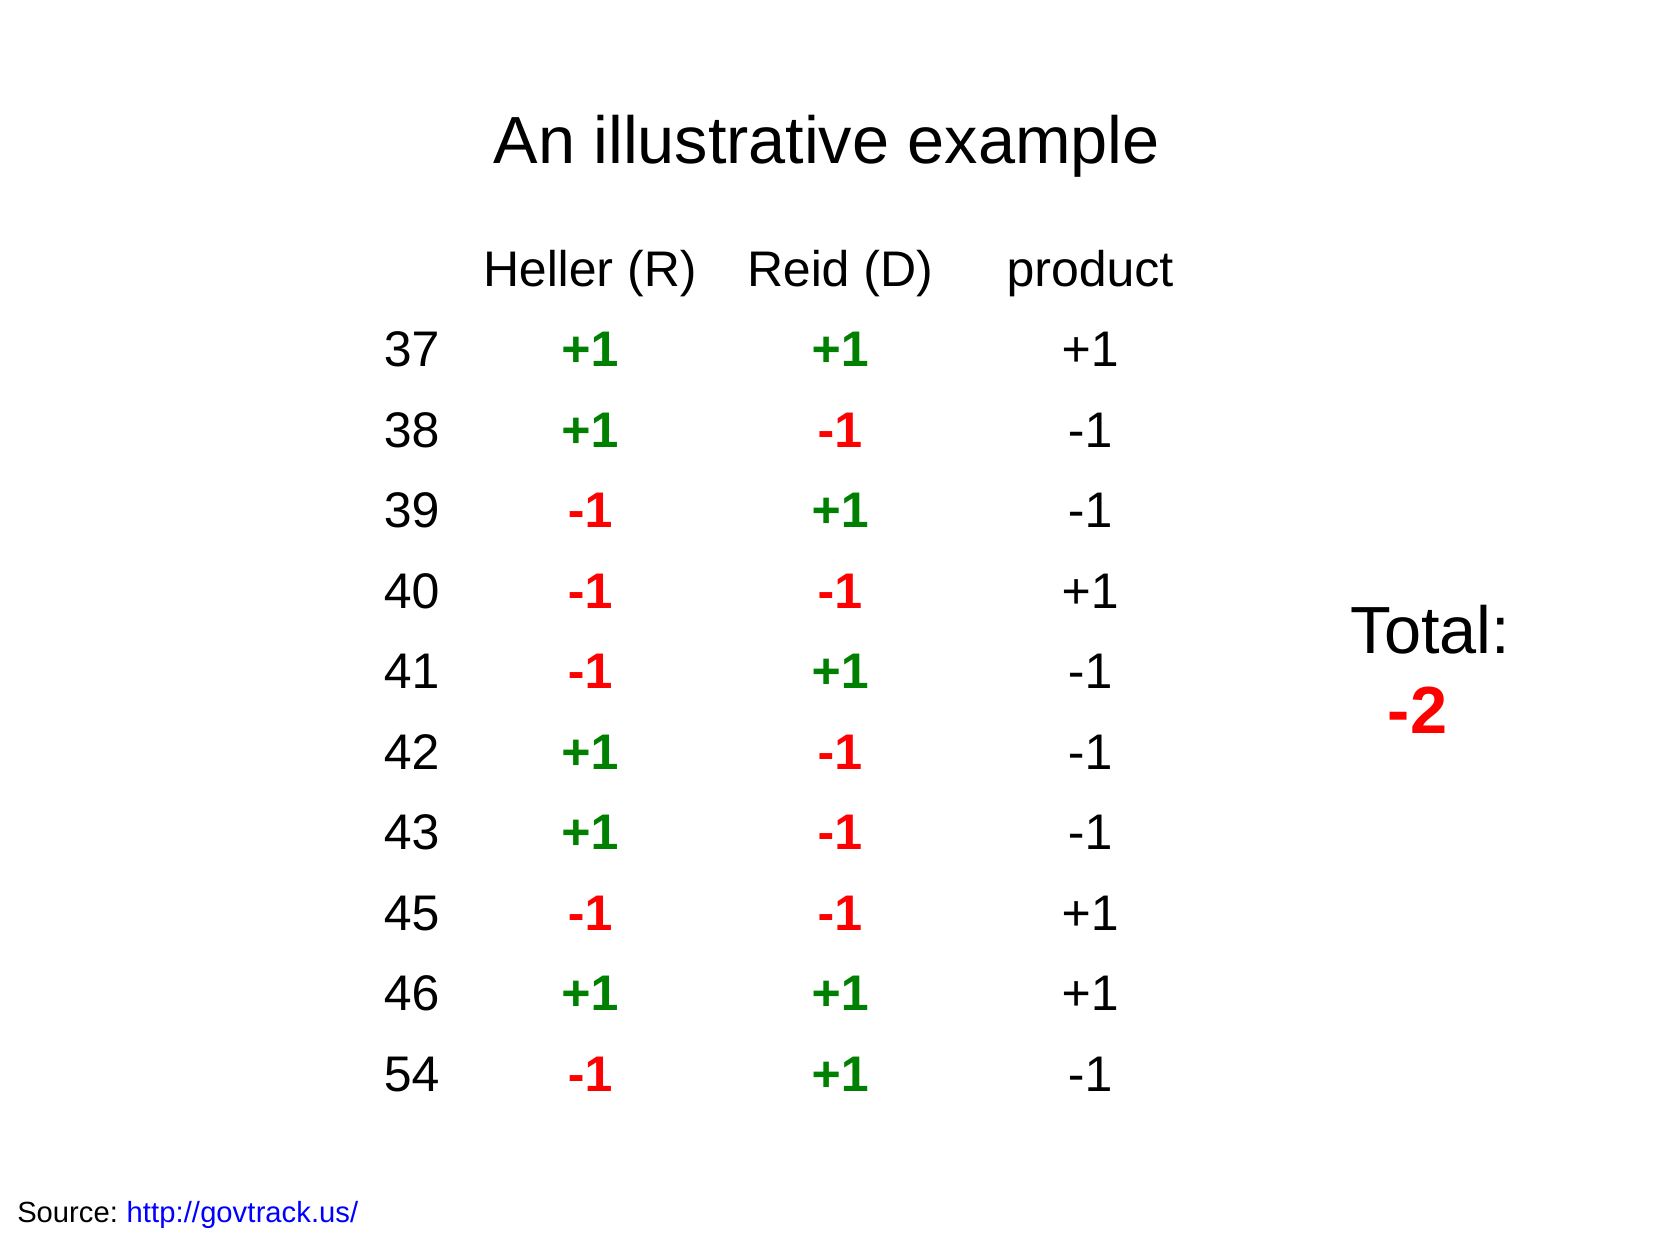

An illustrative example
|  | Heller (R) | Reid (D) | product |
| --- | --- | --- | --- |
| 37 | +1 | +1 | +1 |
| 38 | +1 | -1 | -1 |
| 39 | -1 | +1 | -1 |
| 40 | -1 | -1 | +1 |
| 41 | -1 | +1 | -1 |
| 42 | +1 | -1 | -1 |
| 43 | +1 | -1 | -1 |
| 45 | -1 | -1 | +1 |
| 46 | +1 | +1 | +1 |
| 54 | -1 | +1 | -1 |
Total:
  -2
Source: http://govtrack.us/